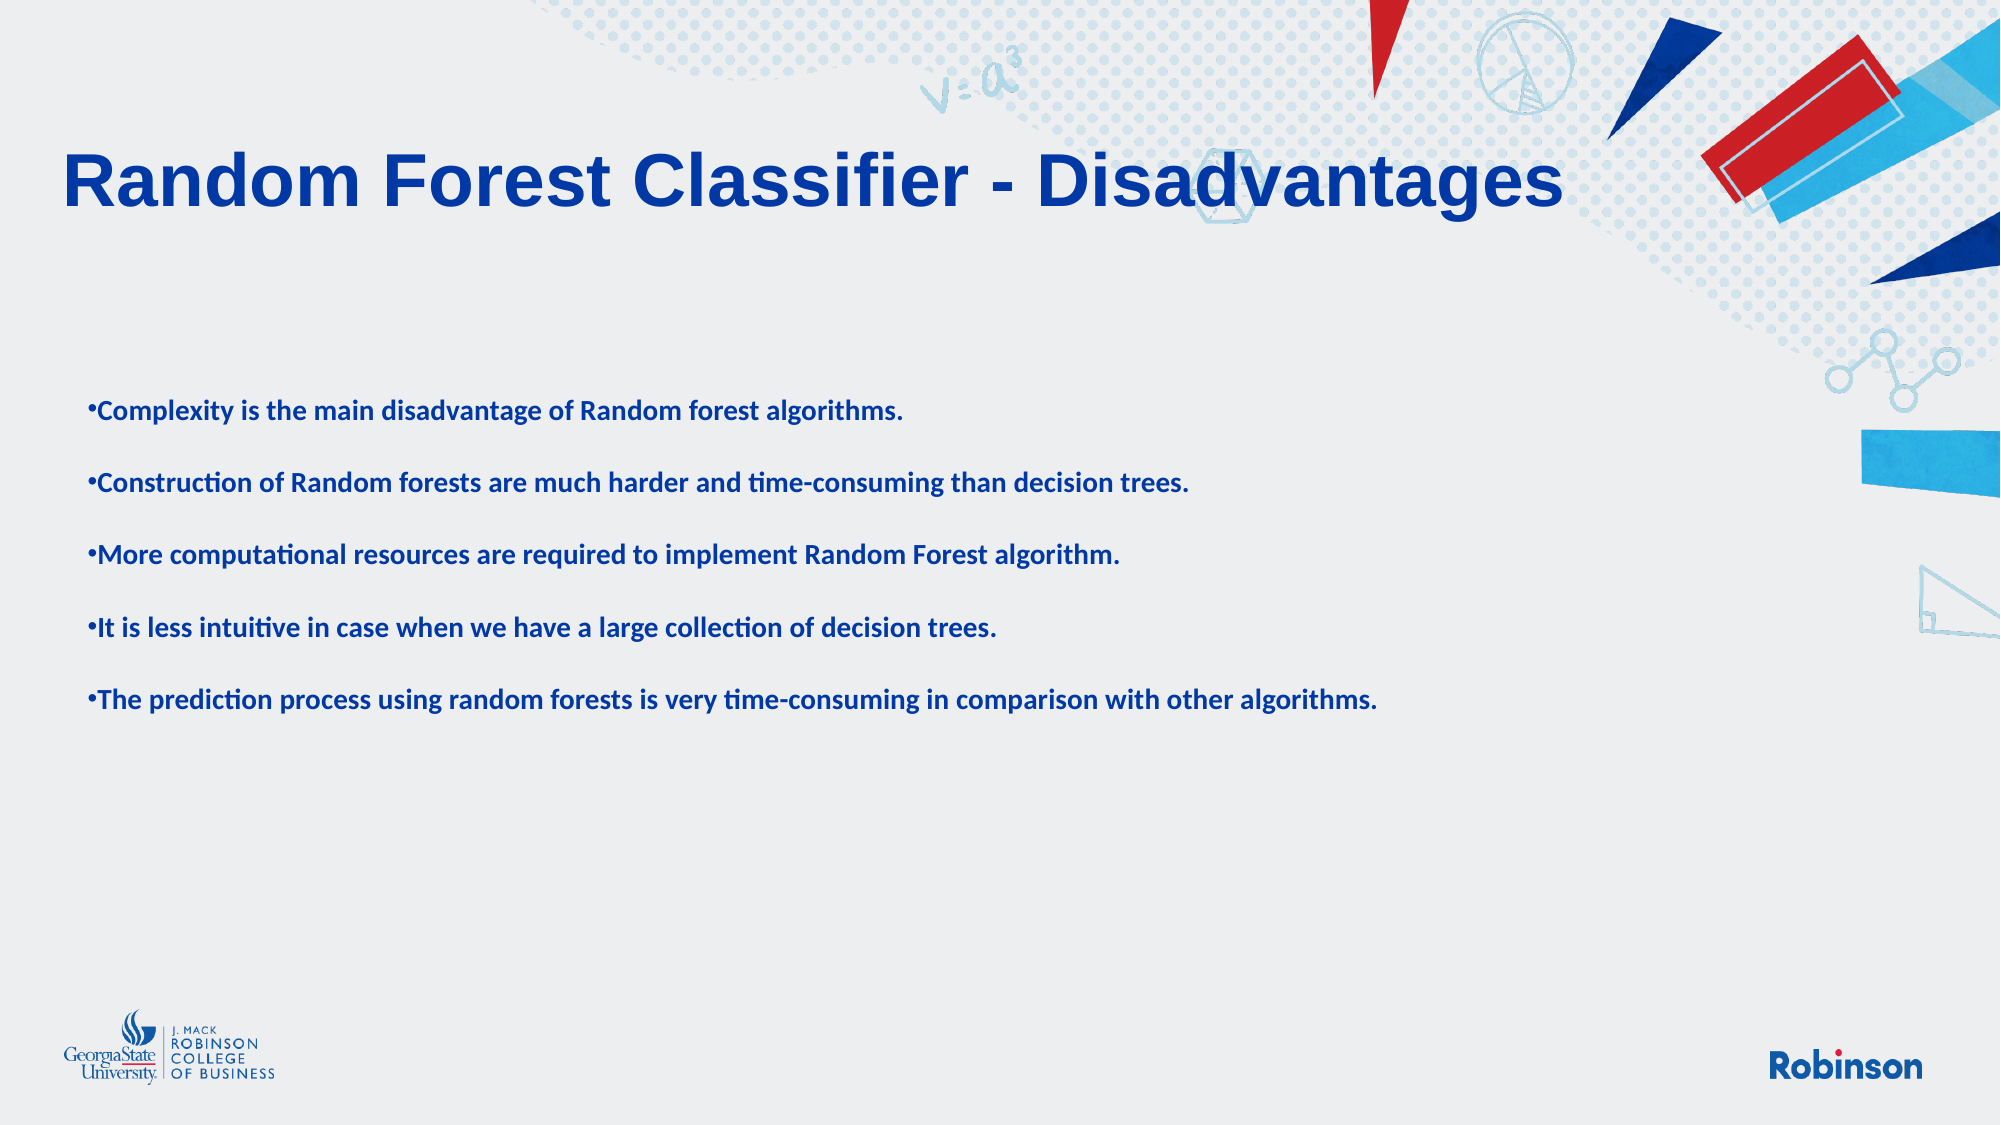

# Random Forest Classifier - Disadvantages

Complexity is the main disadvantage of Random forest algorithms.
Construction of Random forests are much harder and time-consuming than decision trees.
More computational resources are required to implement Random Forest algorithm.
It is less intuitive in case when we have a large collection of decision trees.
The prediction process using random forests is very time-consuming in comparison with other algorithms.